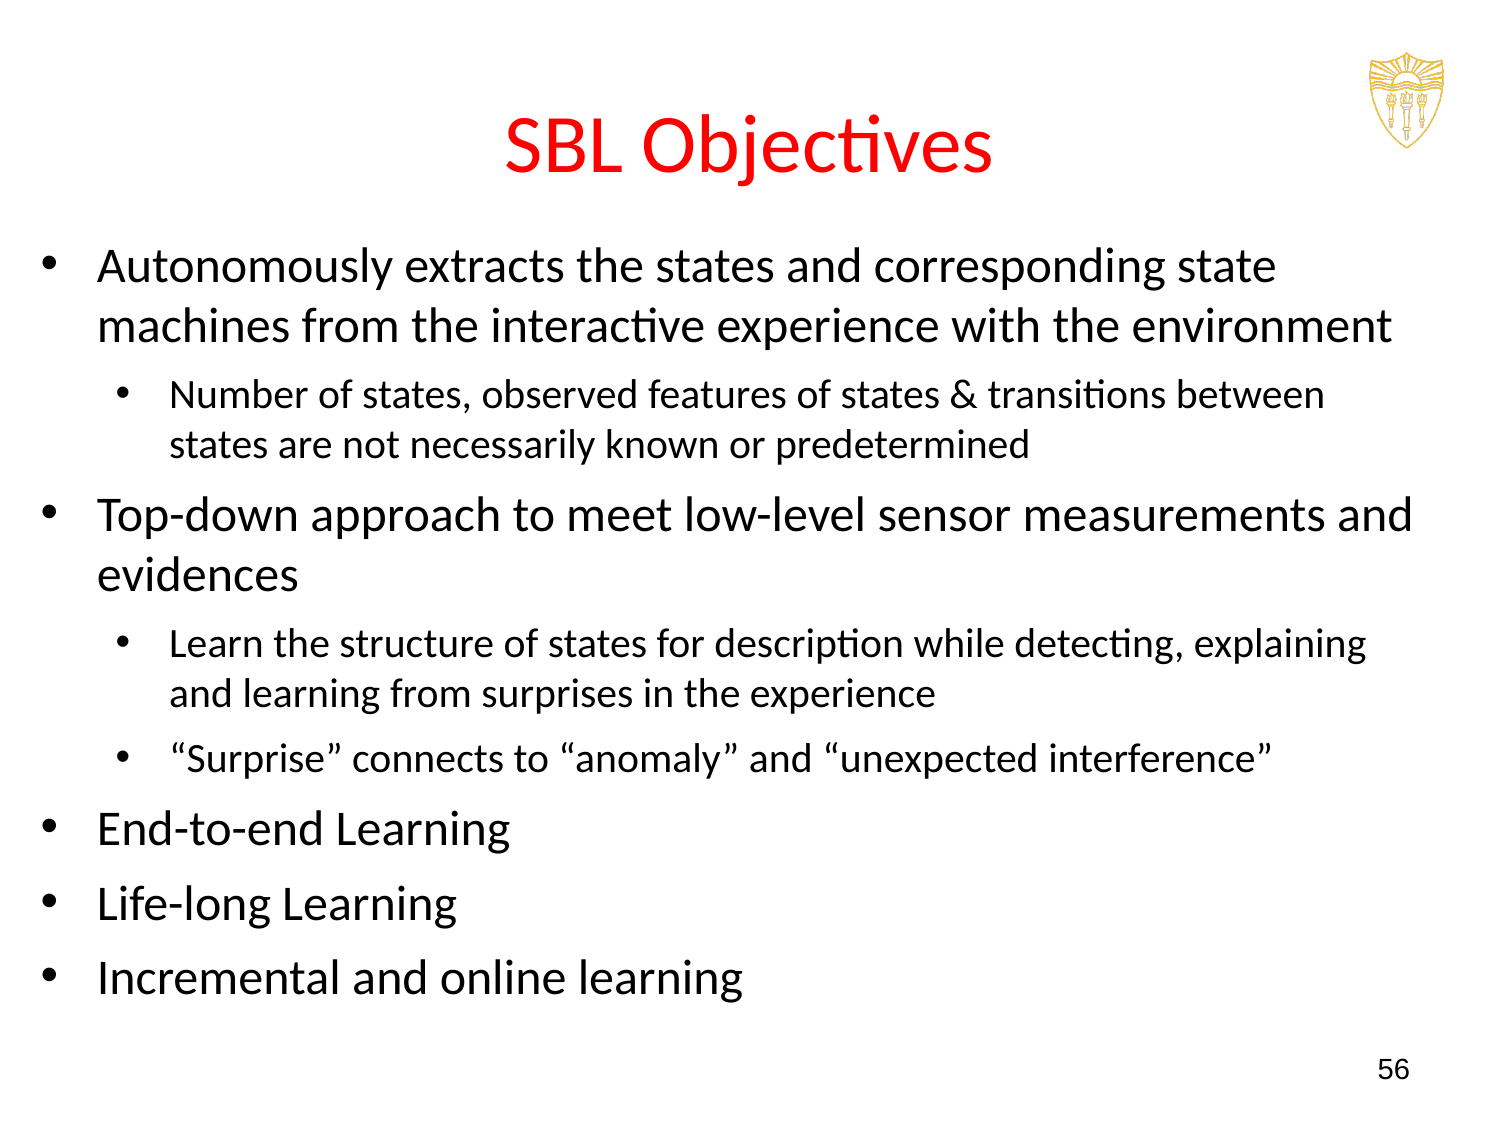

# SBL Objectives
Autonomously extracts the states and corresponding state machines from the interactive experience with the environment
Number of states, observed features of states & transitions between states are not necessarily known or predetermined
Top-down approach to meet low-level sensor measurements and evidences
Learn the structure of states for description while detecting, explaining and learning from surprises in the experience
“Surprise” connects to “anomaly” and “unexpected interference”
End-to-end Learning
Life-long Learning
Incremental and online learning
56